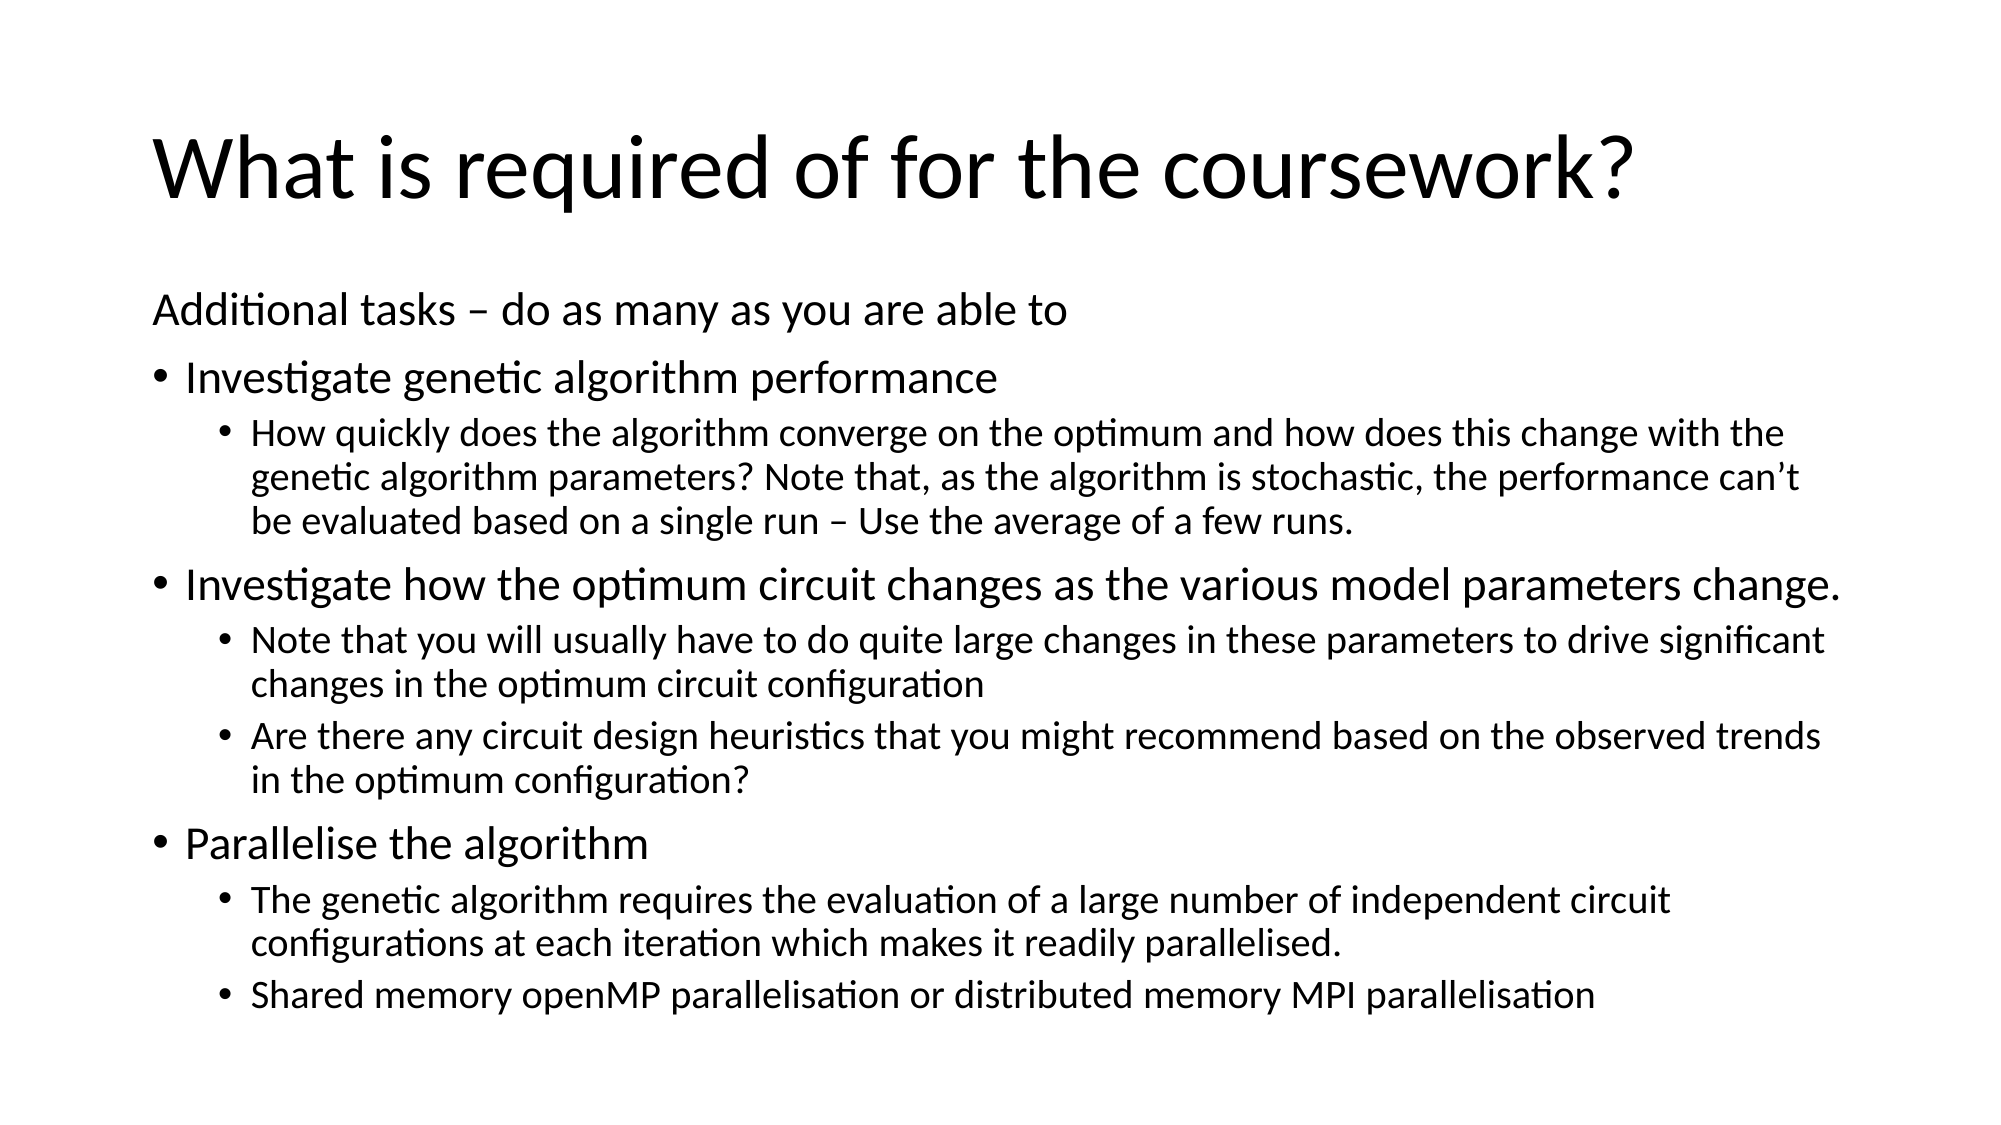

# What is required of for the coursework?
Additional tasks – do as many as you are able to
Investigate genetic algorithm performance
How quickly does the algorithm converge on the optimum and how does this change with the genetic algorithm parameters? Note that, as the algorithm is stochastic, the performance can’t be evaluated based on a single run – Use the average of a few runs.
Investigate how the optimum circuit changes as the various model parameters change.
Note that you will usually have to do quite large changes in these parameters to drive significant changes in the optimum circuit configuration
Are there any circuit design heuristics that you might recommend based on the observed trends in the optimum configuration?
Parallelise the algorithm
The genetic algorithm requires the evaluation of a large number of independent circuit configurations at each iteration which makes it readily parallelised.
Shared memory openMP parallelisation or distributed memory MPI parallelisation